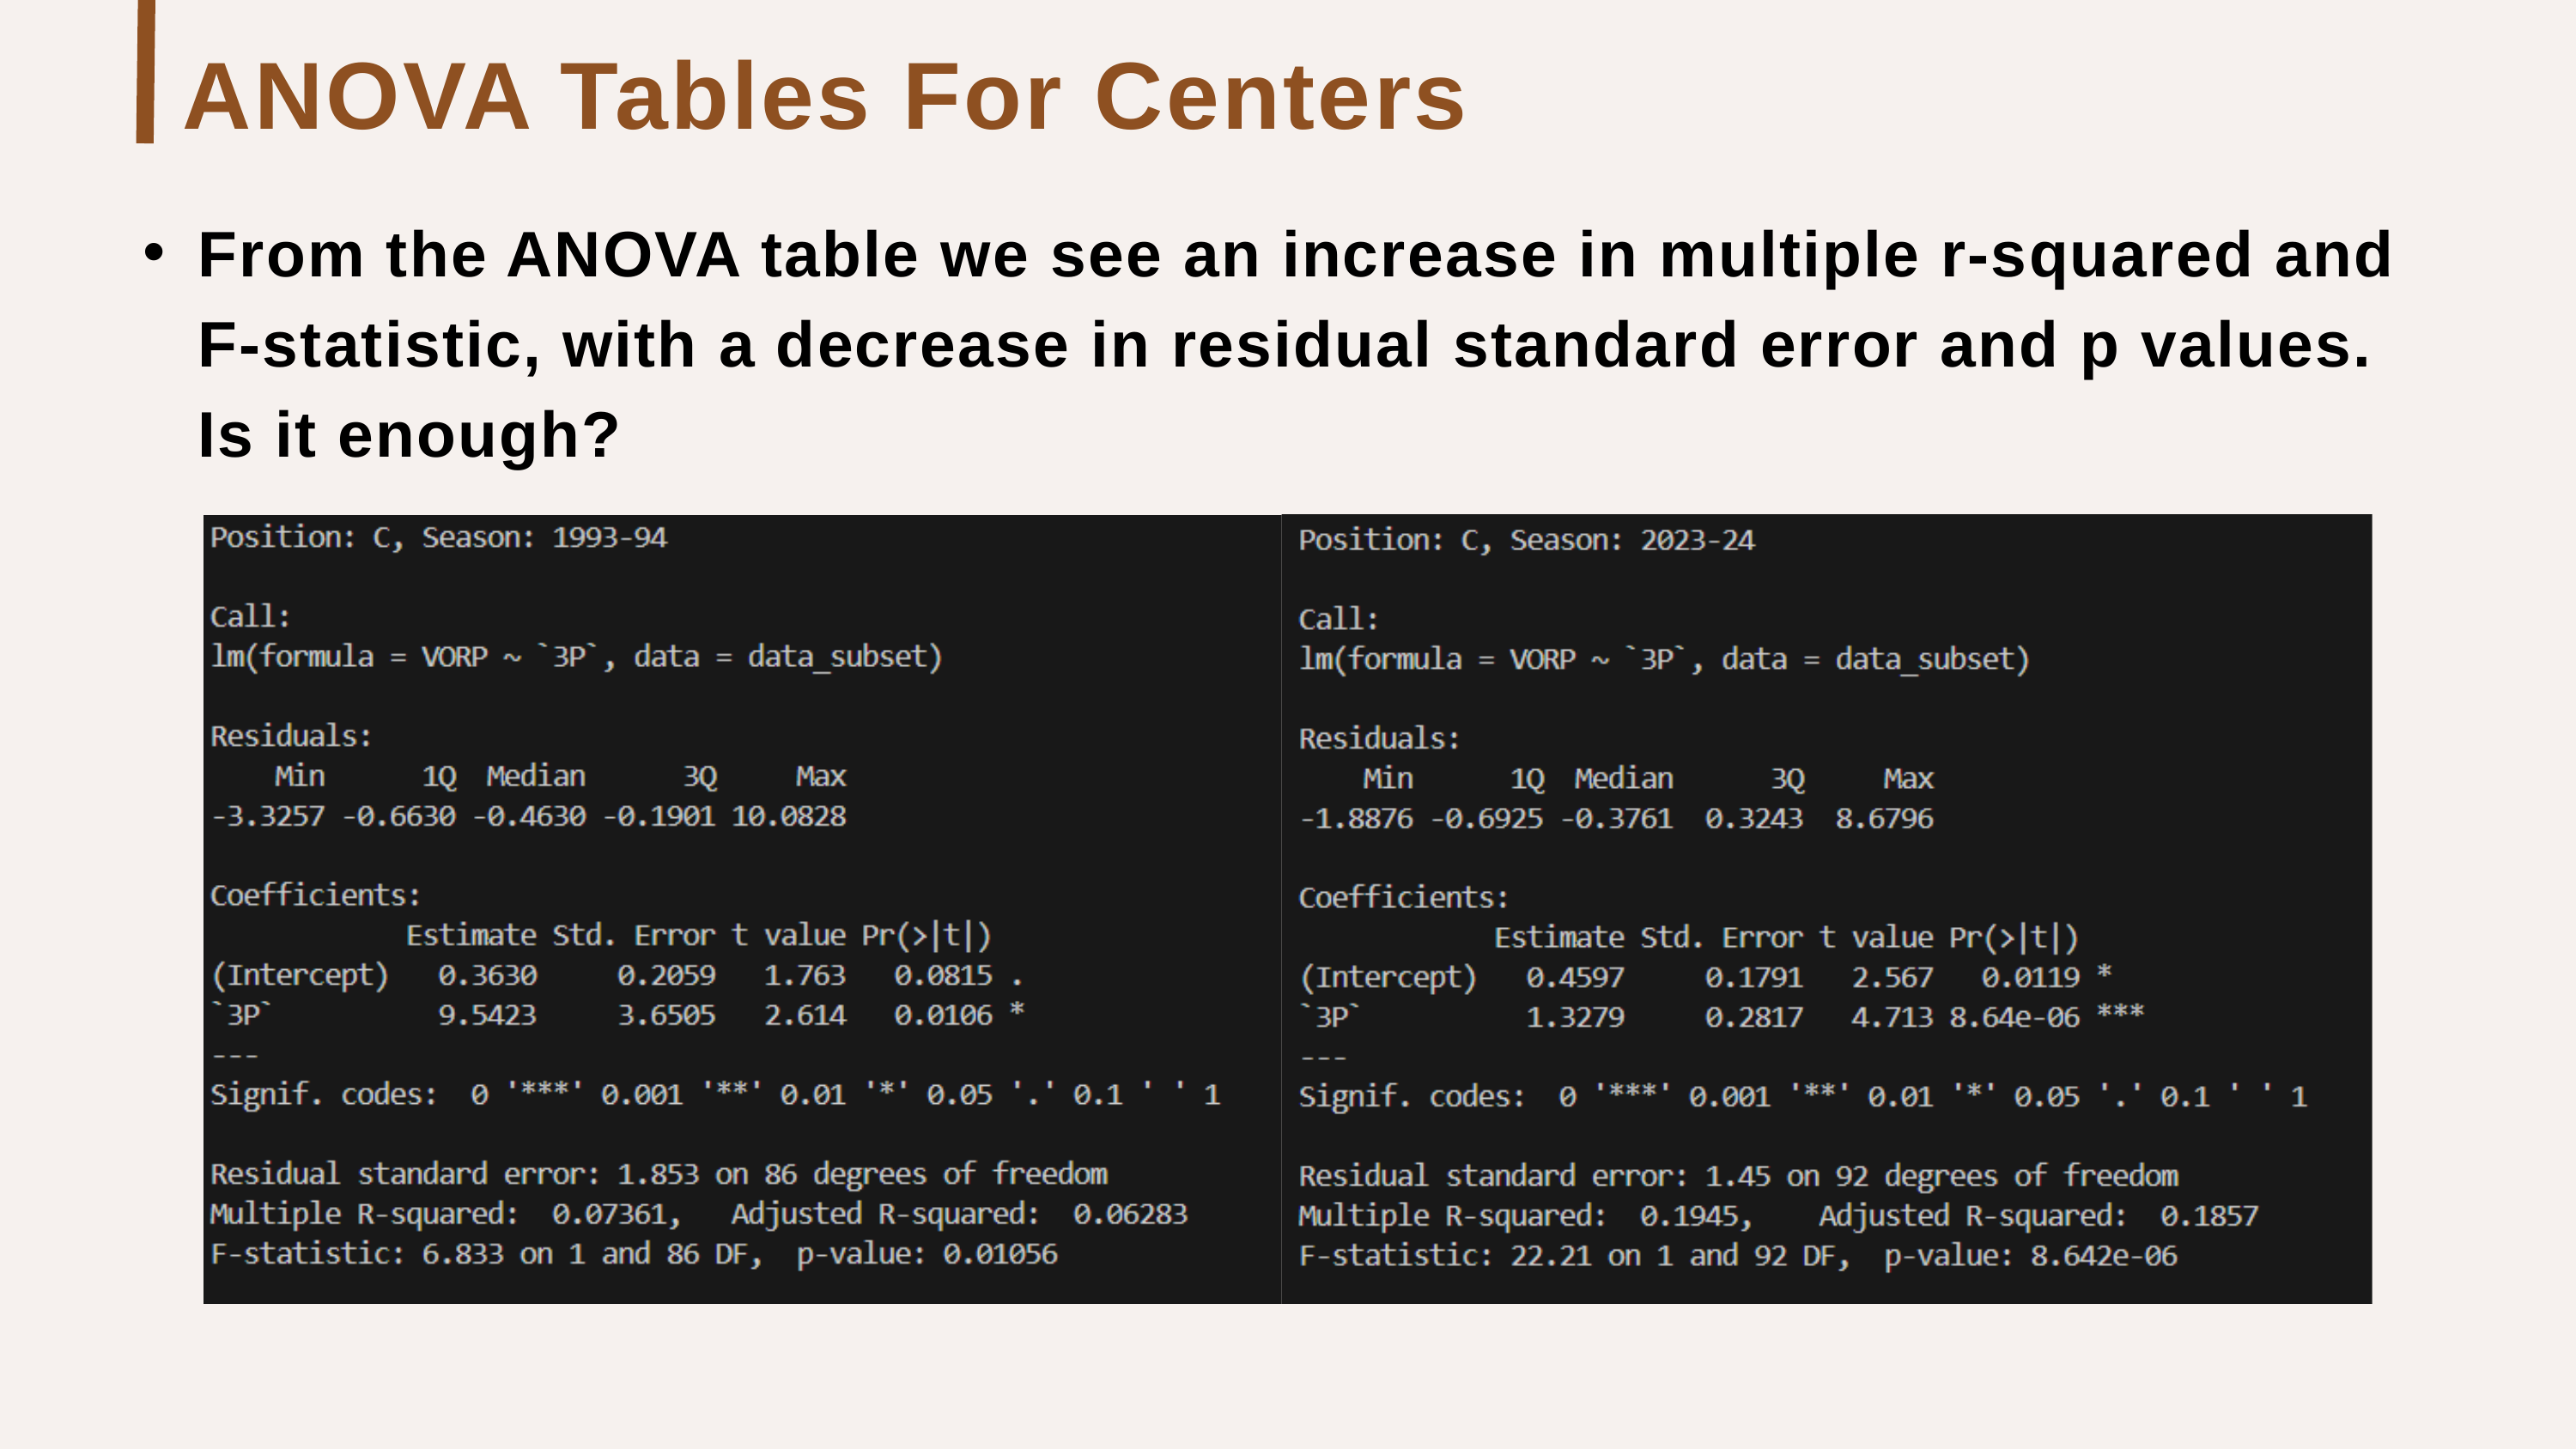

ANOVA Tables For Centers
From the ANOVA table we see an increase in multiple r-squared and F-statistic, with a decrease in residual standard error and p values. Is it enough?